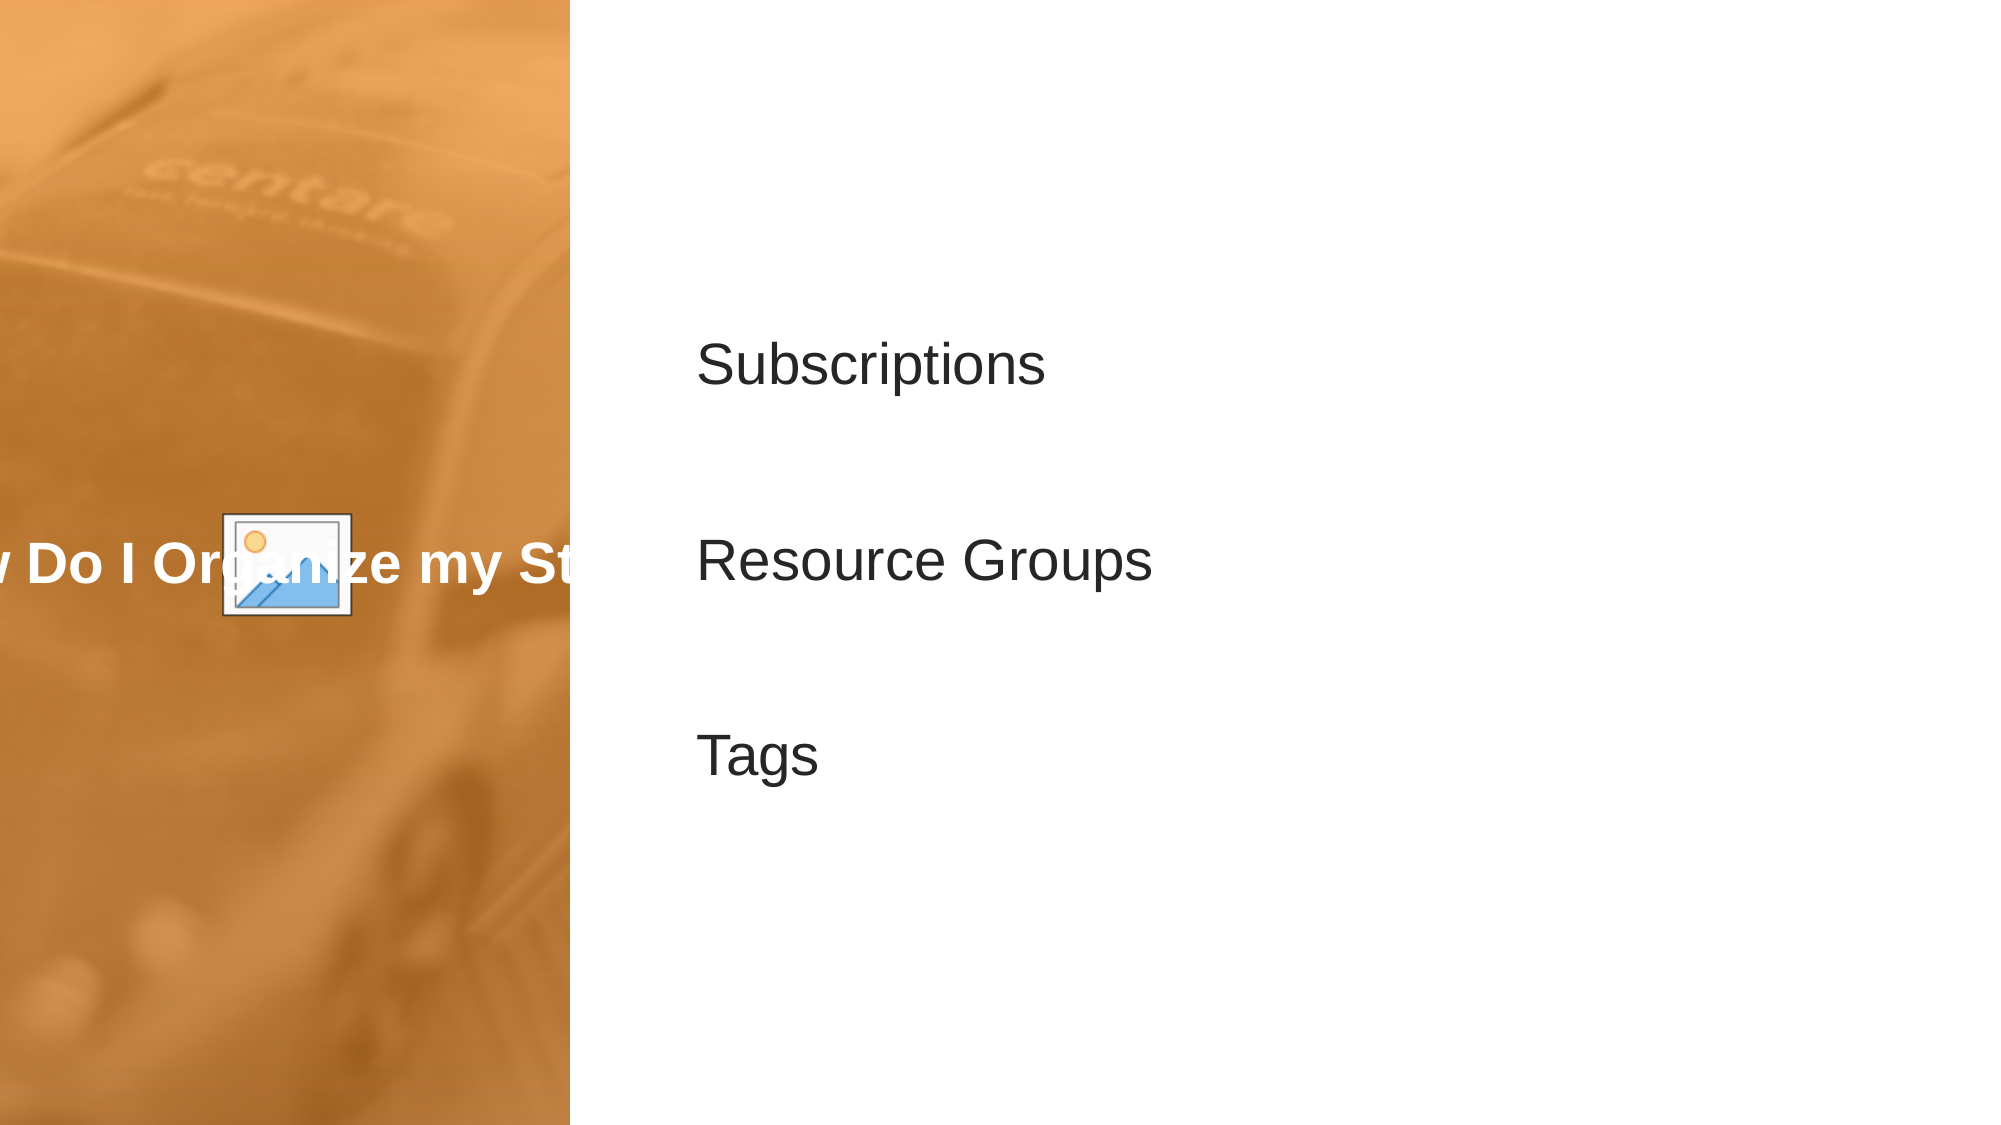

Subscriptions

Resource Groups

Tags
How Do I Organize my Stuff?